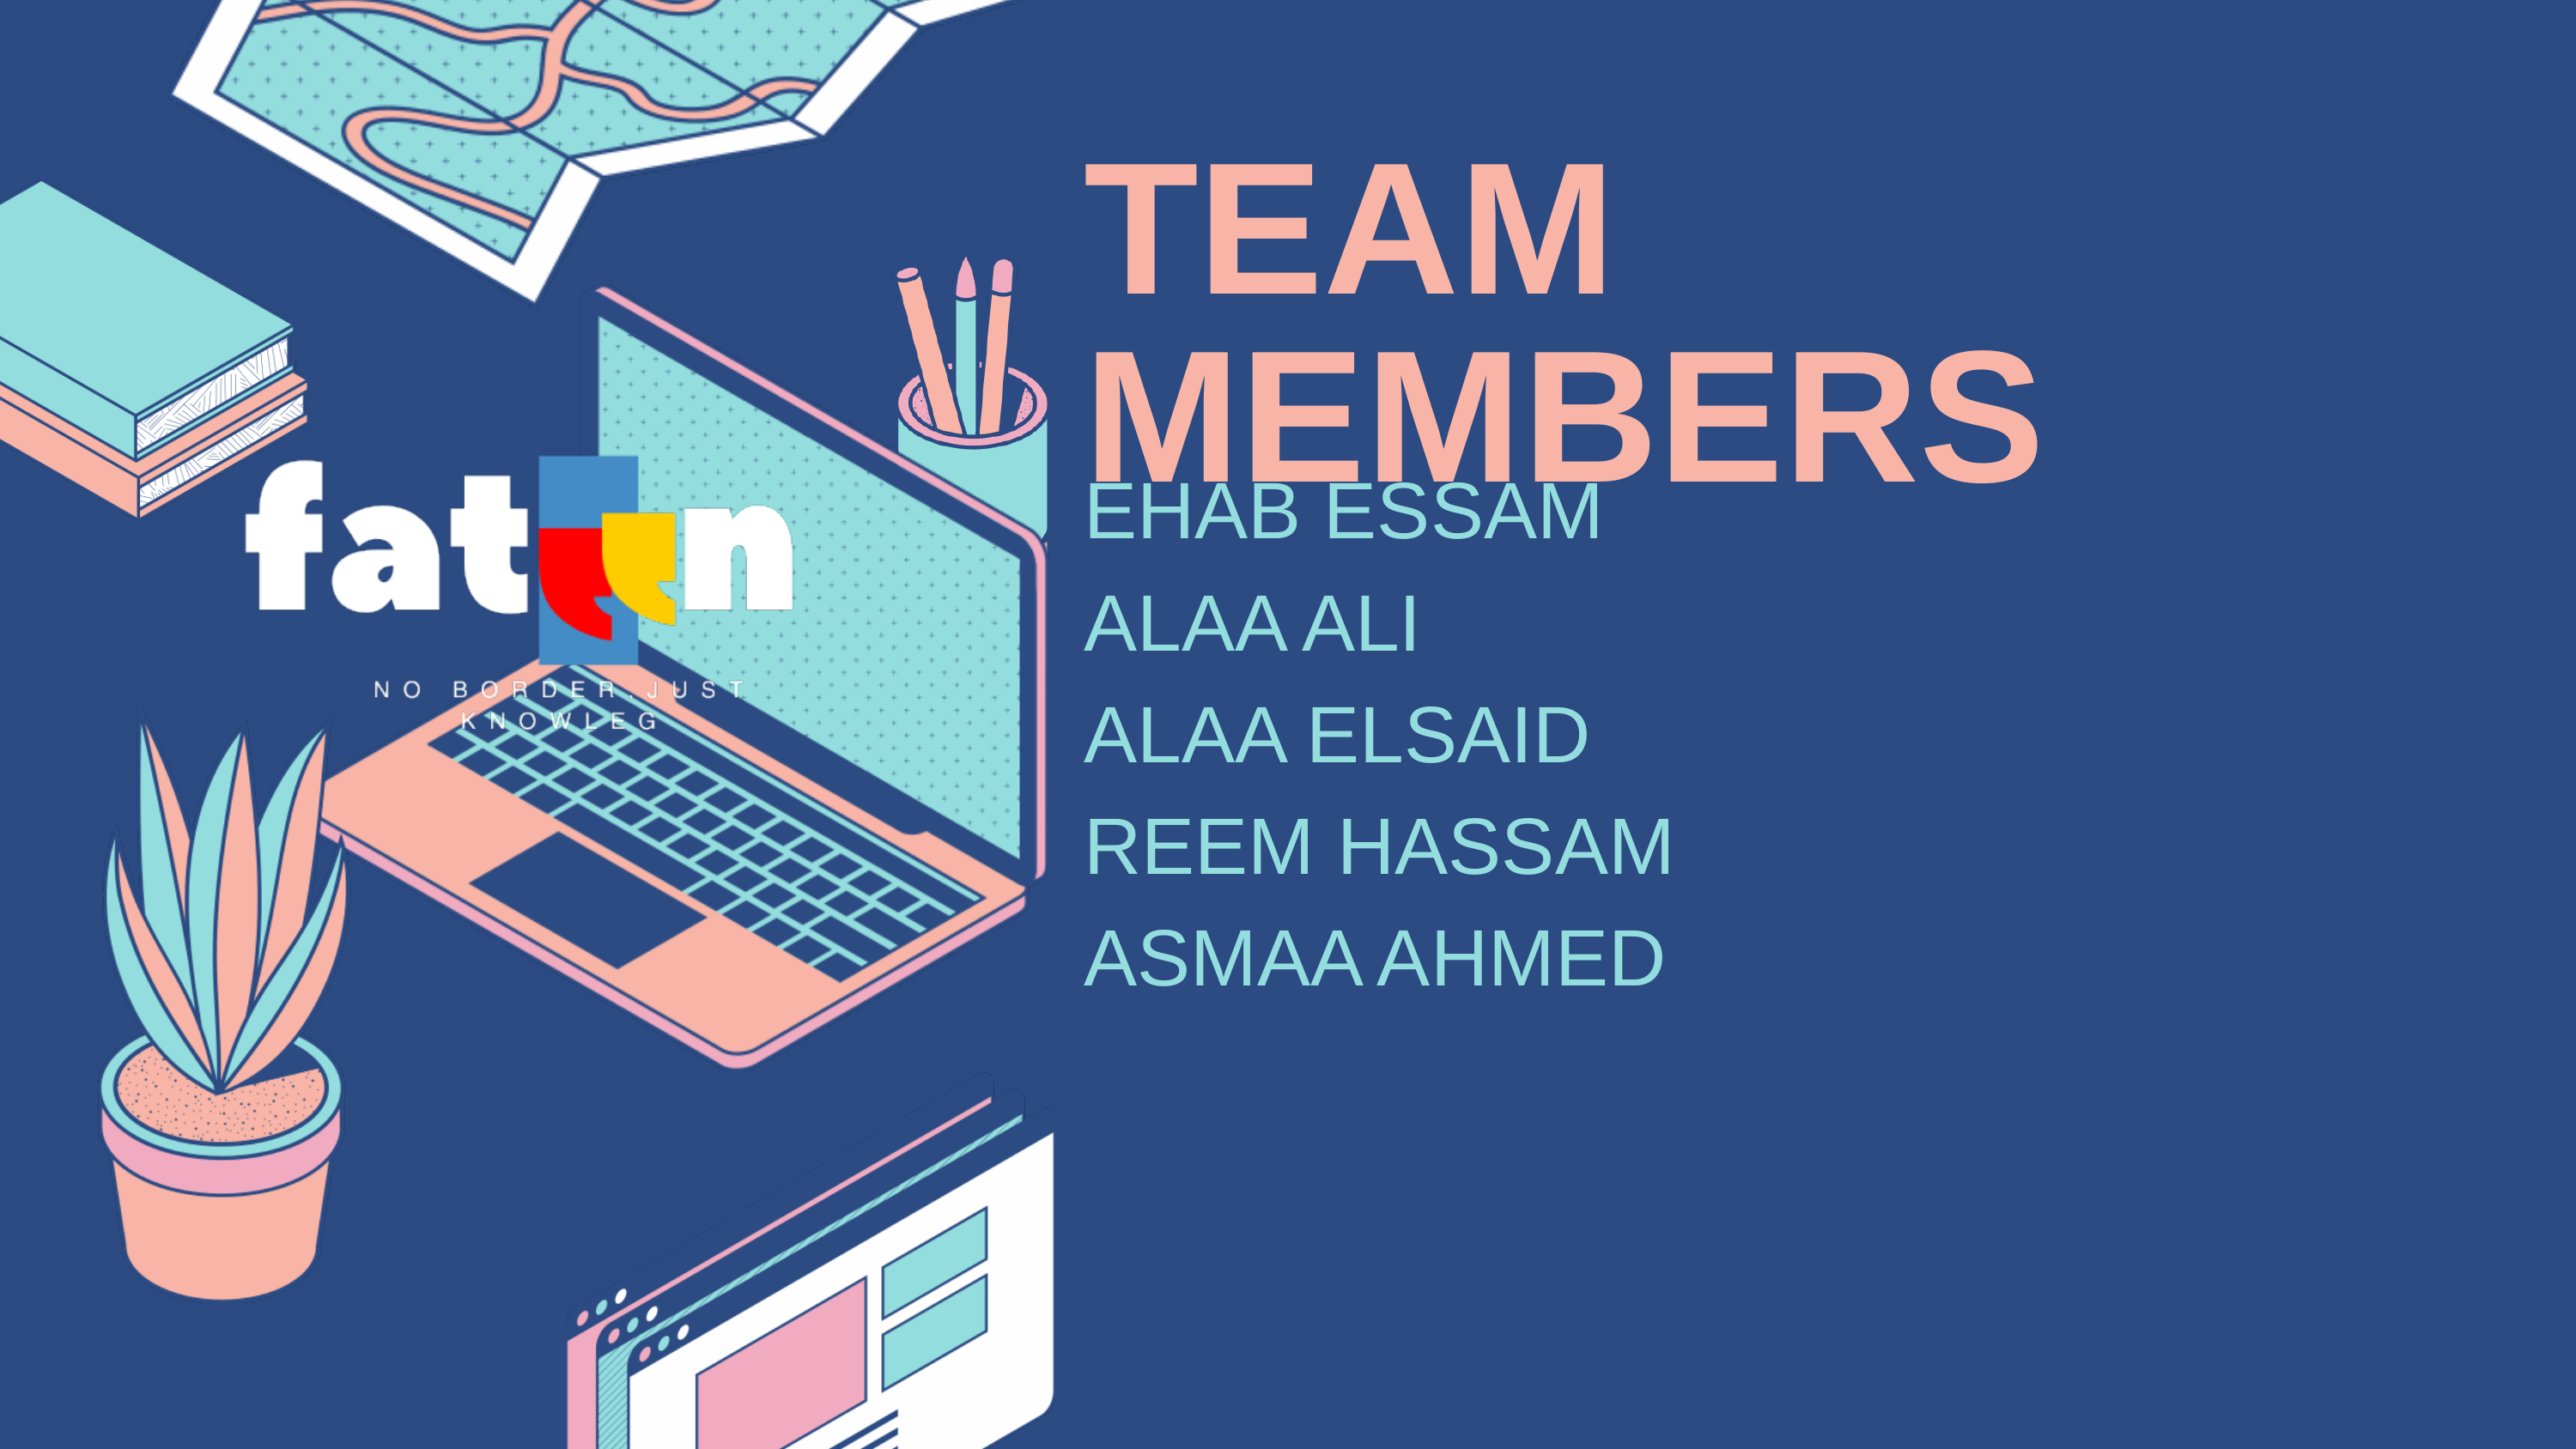

TEAM MEMBERS
EHAB ESSAM
ALAA ALI
ALAA ELSAID
REEM HASSAM
ASMAA AHMED